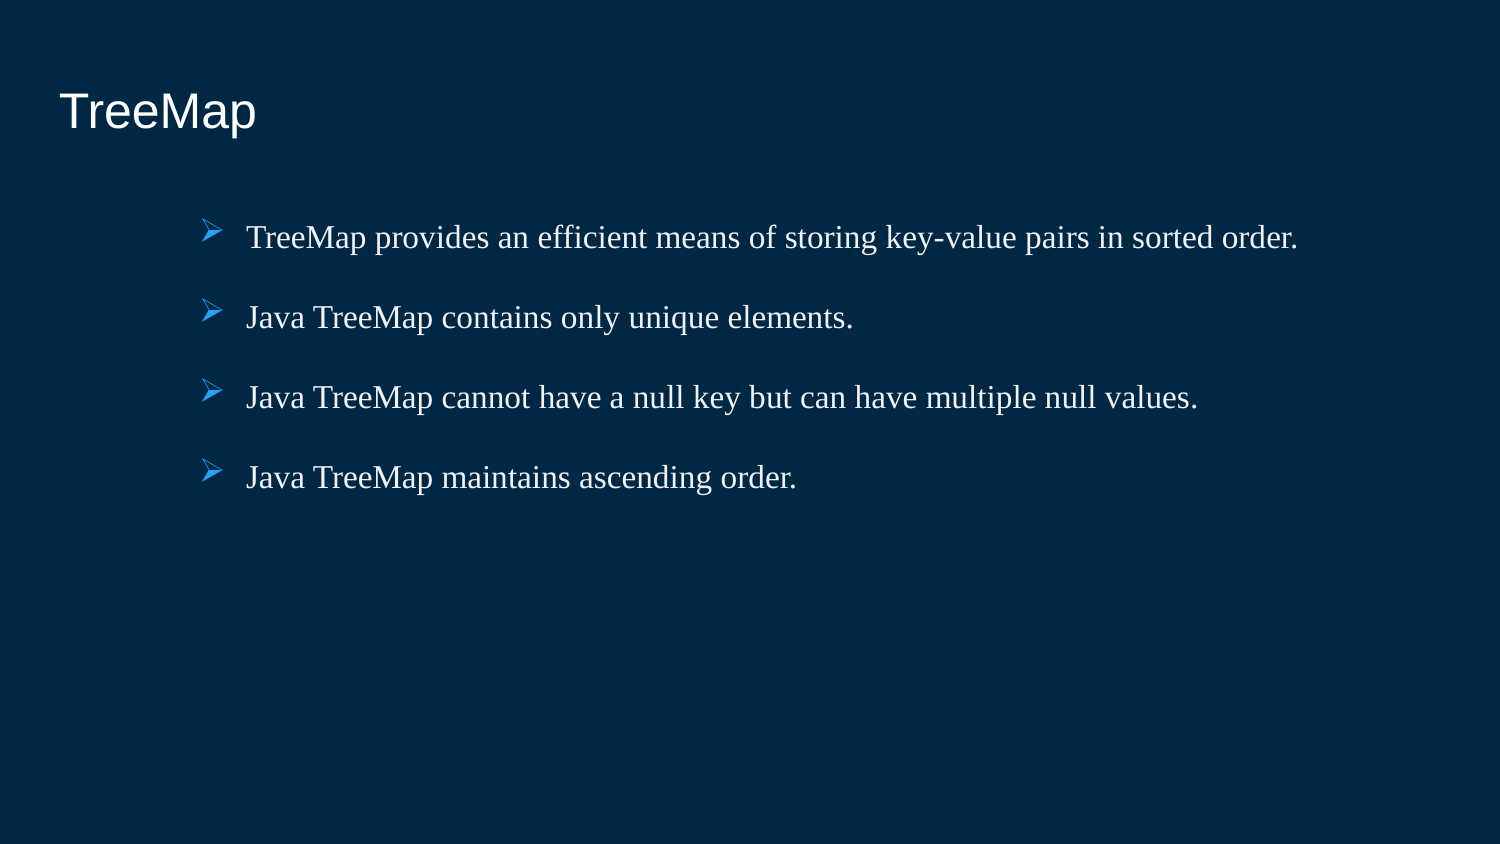

TreeMap
TreeMap provides an efficient means of storing key-value pairs in sorted order.

Java TreeMap contains only unique elements.

Java TreeMap cannot have a null key but can have multiple null values.

Java TreeMap maintains ascending order.